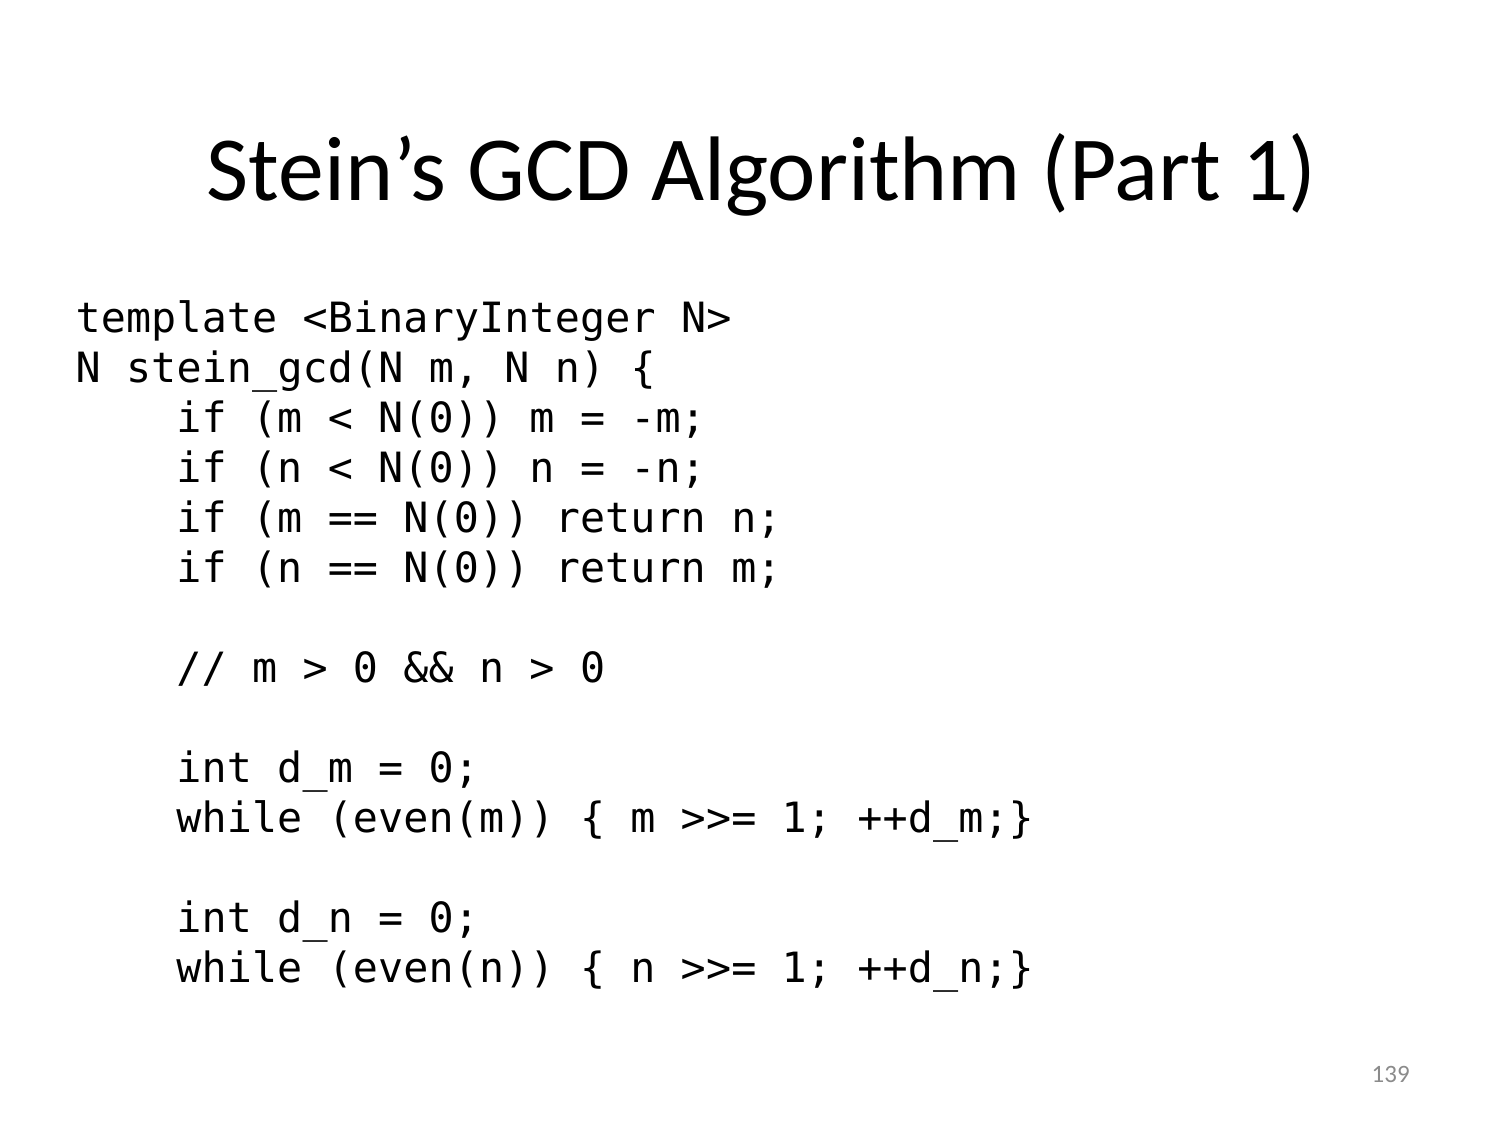

#
Stein’s GCD Algorithm (Part 1)

template <BinaryInteger N>
N stein_gcd(N m, N n) {
    if (m < N(0)) m = -m;
    if (n < N(0)) n = -n;
    if (m == N(0)) return n;
    if (n == N(0)) return m;

    // m > 0 && n > 0

    int d_m = 0;
    while (even(m)) { m >>= 1; ++d_m;}

    int d_n = 0;
    while (even(n)) { n >>= 1; ++d_n;}

139